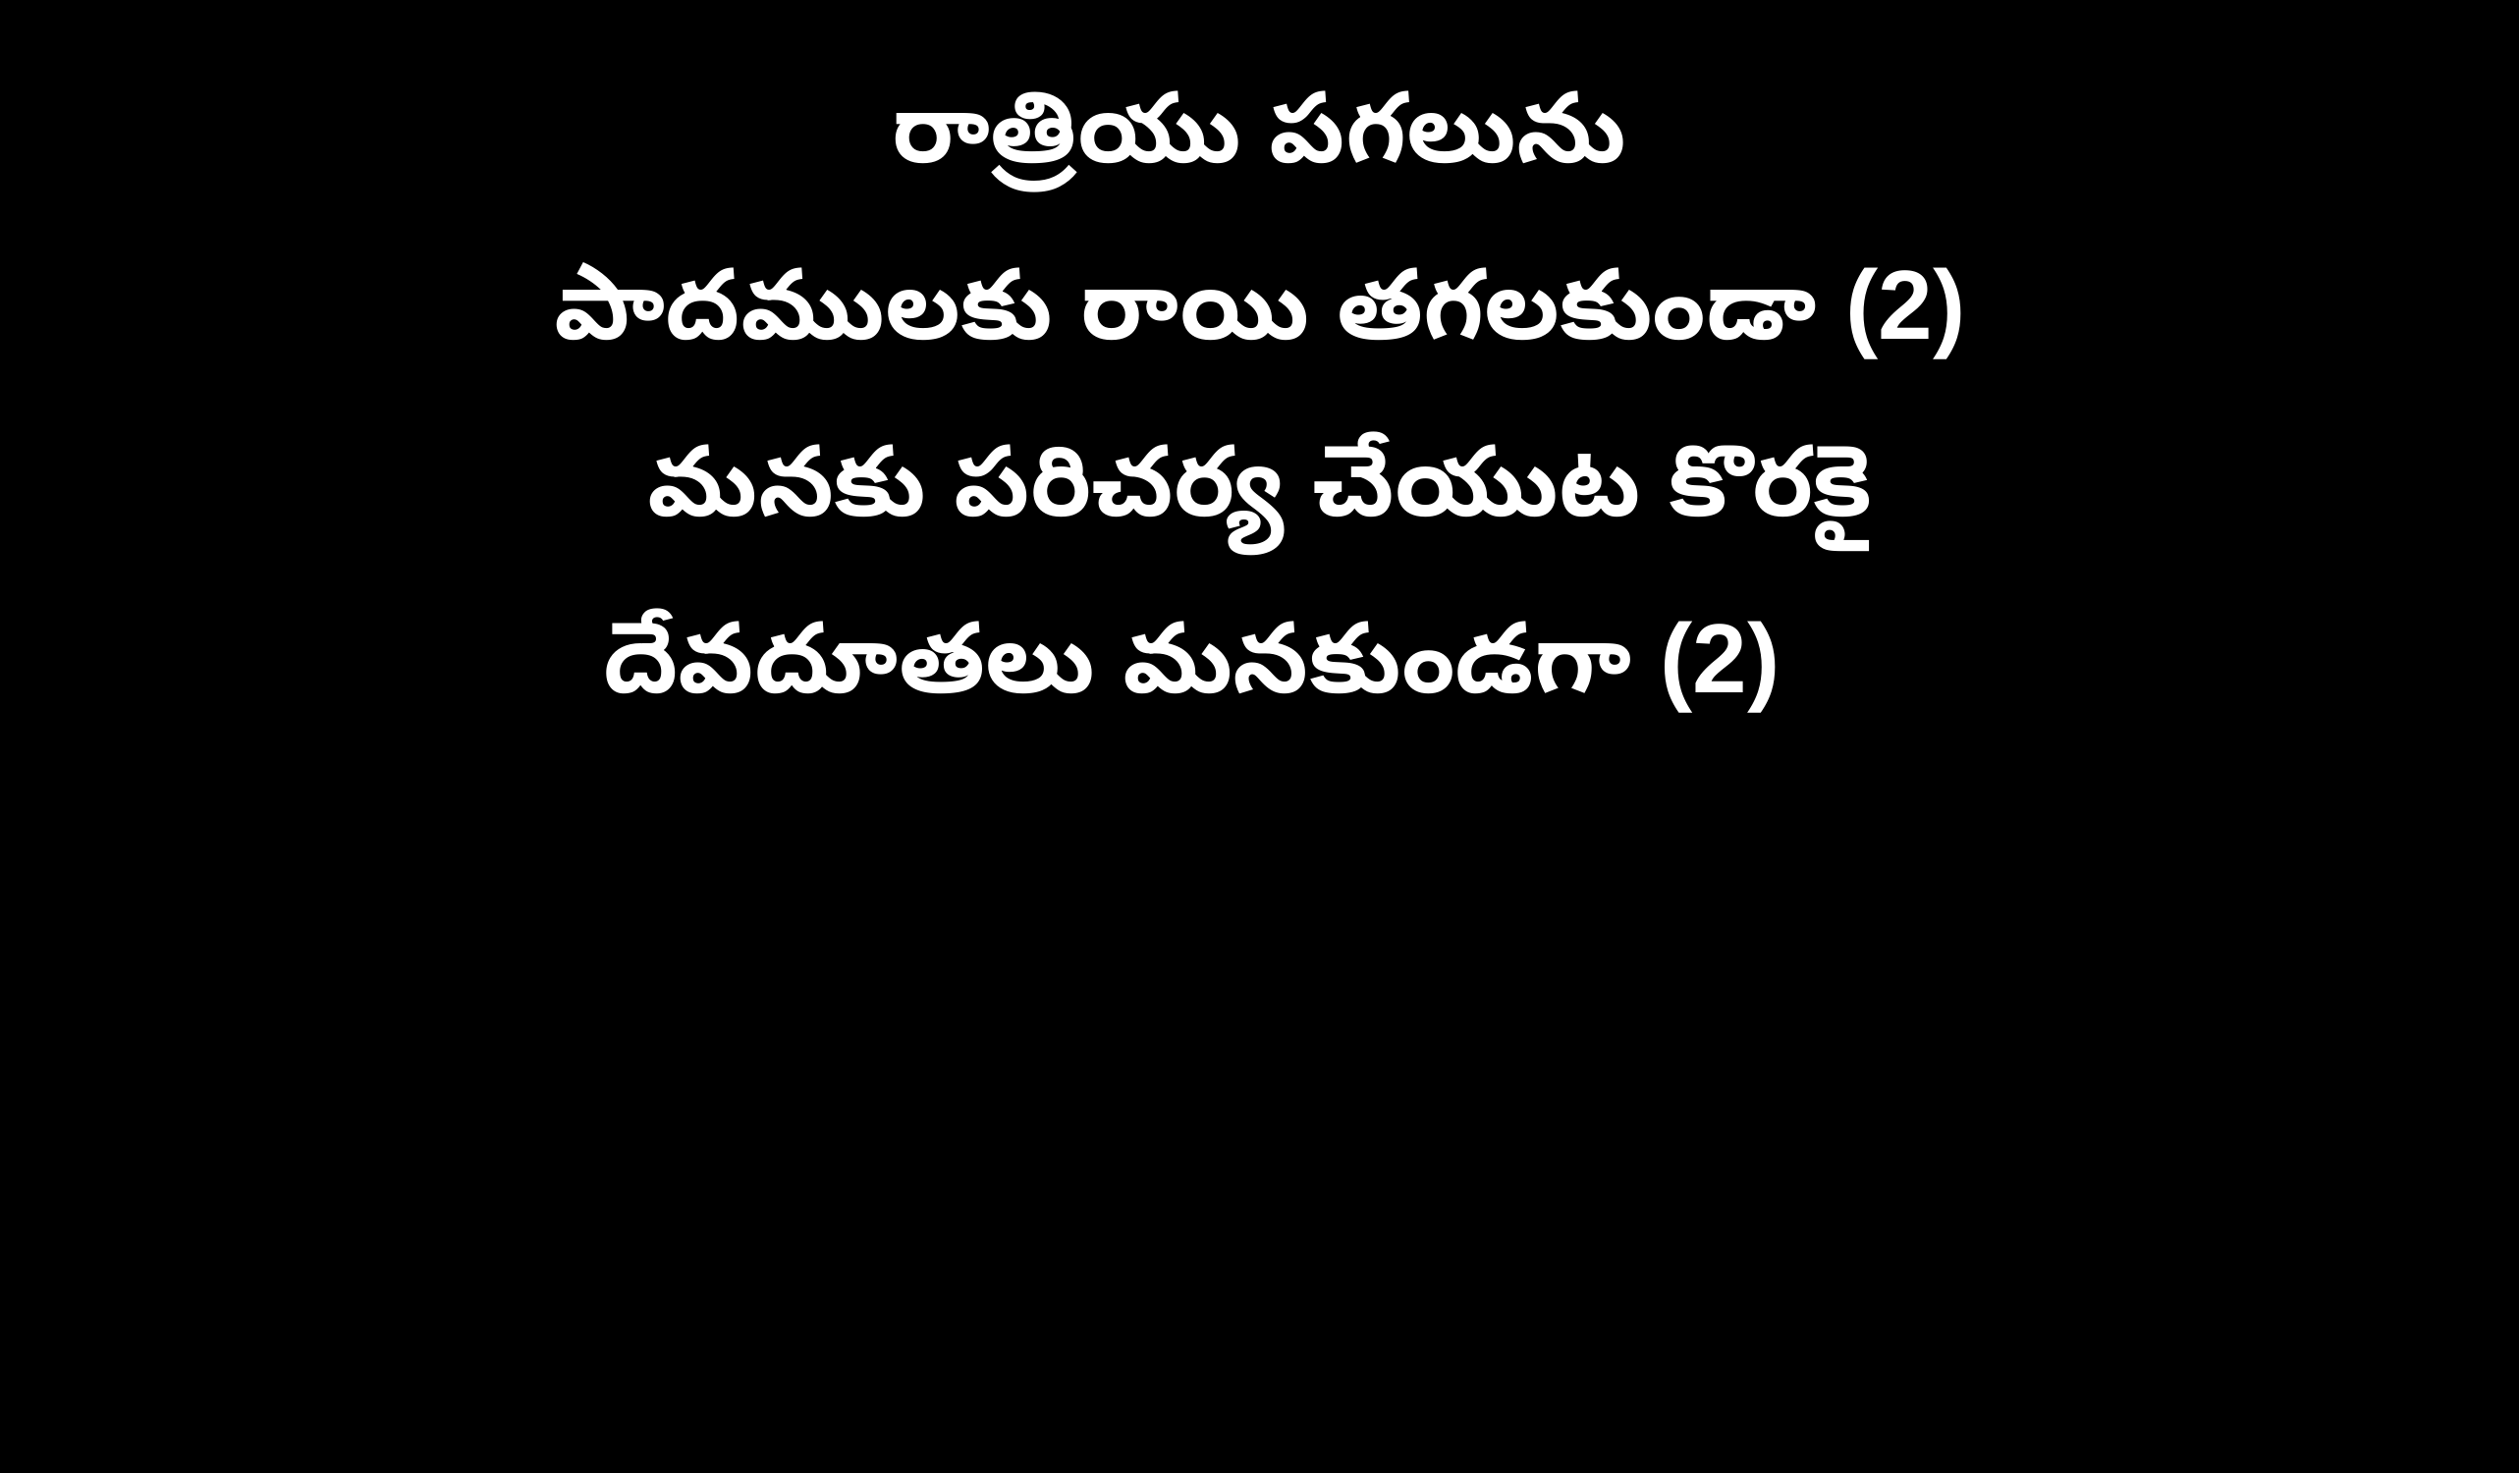

రాత్రియు పగలును
పాదములకు రాయి తగలకుండా (2)
మనకు పరిచర్య చేయుట కొరకై
దేవదూతలు మనకుండగా (2)